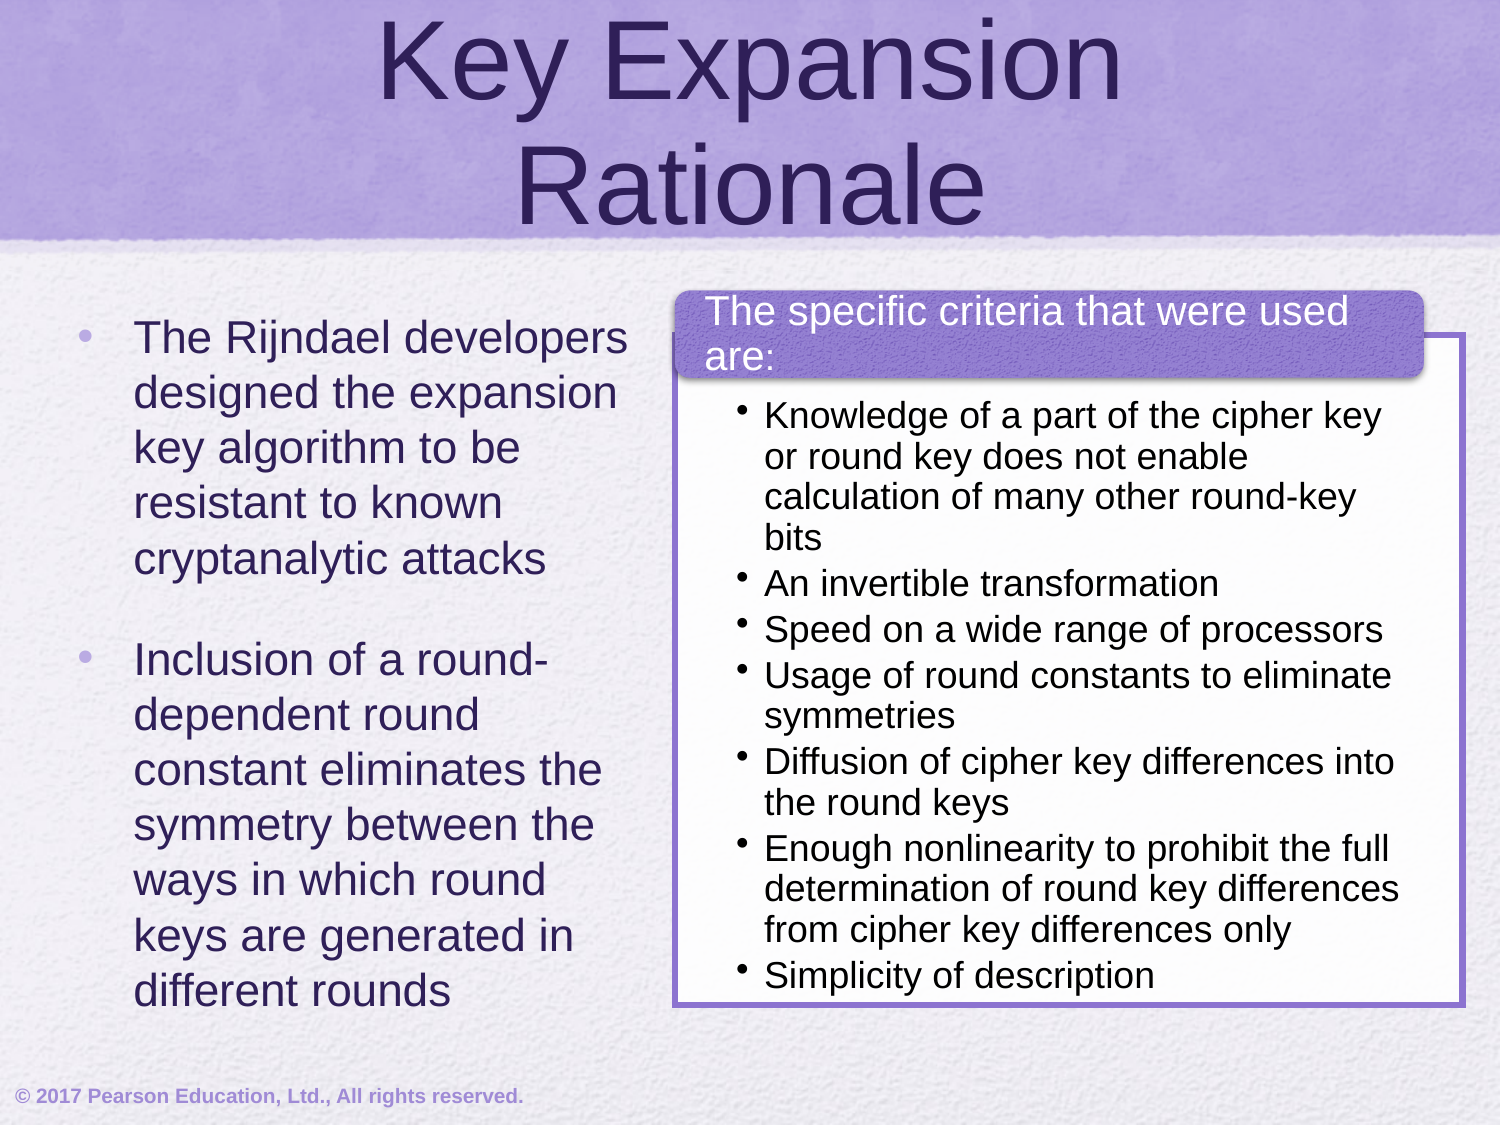

# Key Expansion Rationale
Knowledge of a part of the cipher key or round key does not enable calculation of many other round-key bits
An invertible transformation
Speed on a wide range of processors
Usage of round constants to eliminate symmetries
Diffusion of cipher key differences into the round keys
Enough nonlinearity to prohibit the full determination of round key differences from cipher key differences only
Simplicity of description
The specific criteria that were used are:
The Rijndael developers designed the expansion key algorithm to be resistant to known cryptanalytic attacks
Inclusion of a round-dependent round constant eliminates the symmetry between the ways in which round keys are generated in different rounds
© 2017 Pearson Education, Ltd., All rights reserved.